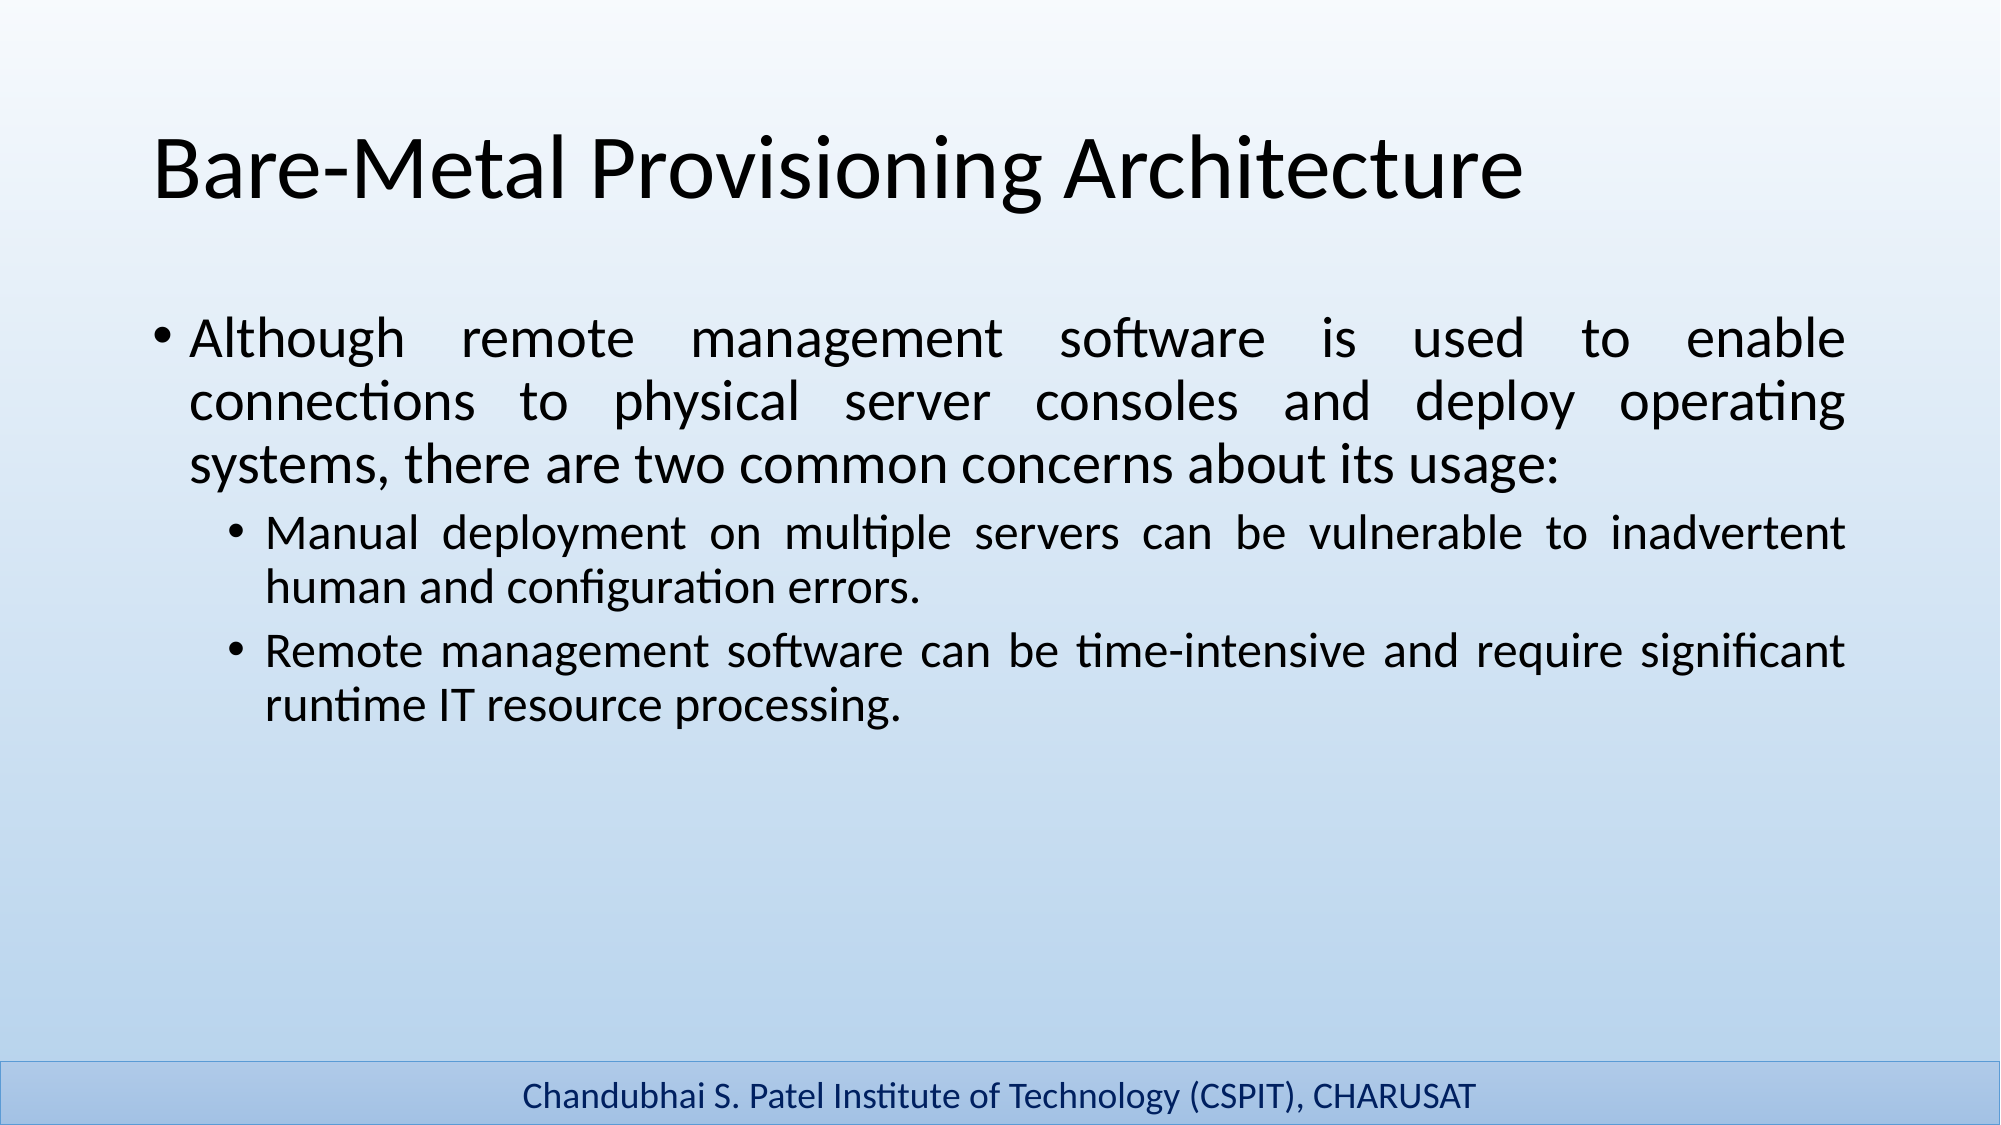

# Bare-Metal Provisioning Architecture
Although remote management software is used to enable connections to physical server consoles and deploy operating systems, there are two common concerns about its usage:
Manual deployment on multiple servers can be vulnerable to inadvertent human and configuration errors.
Remote management software can be time-intensive and require significant runtime IT resource processing.